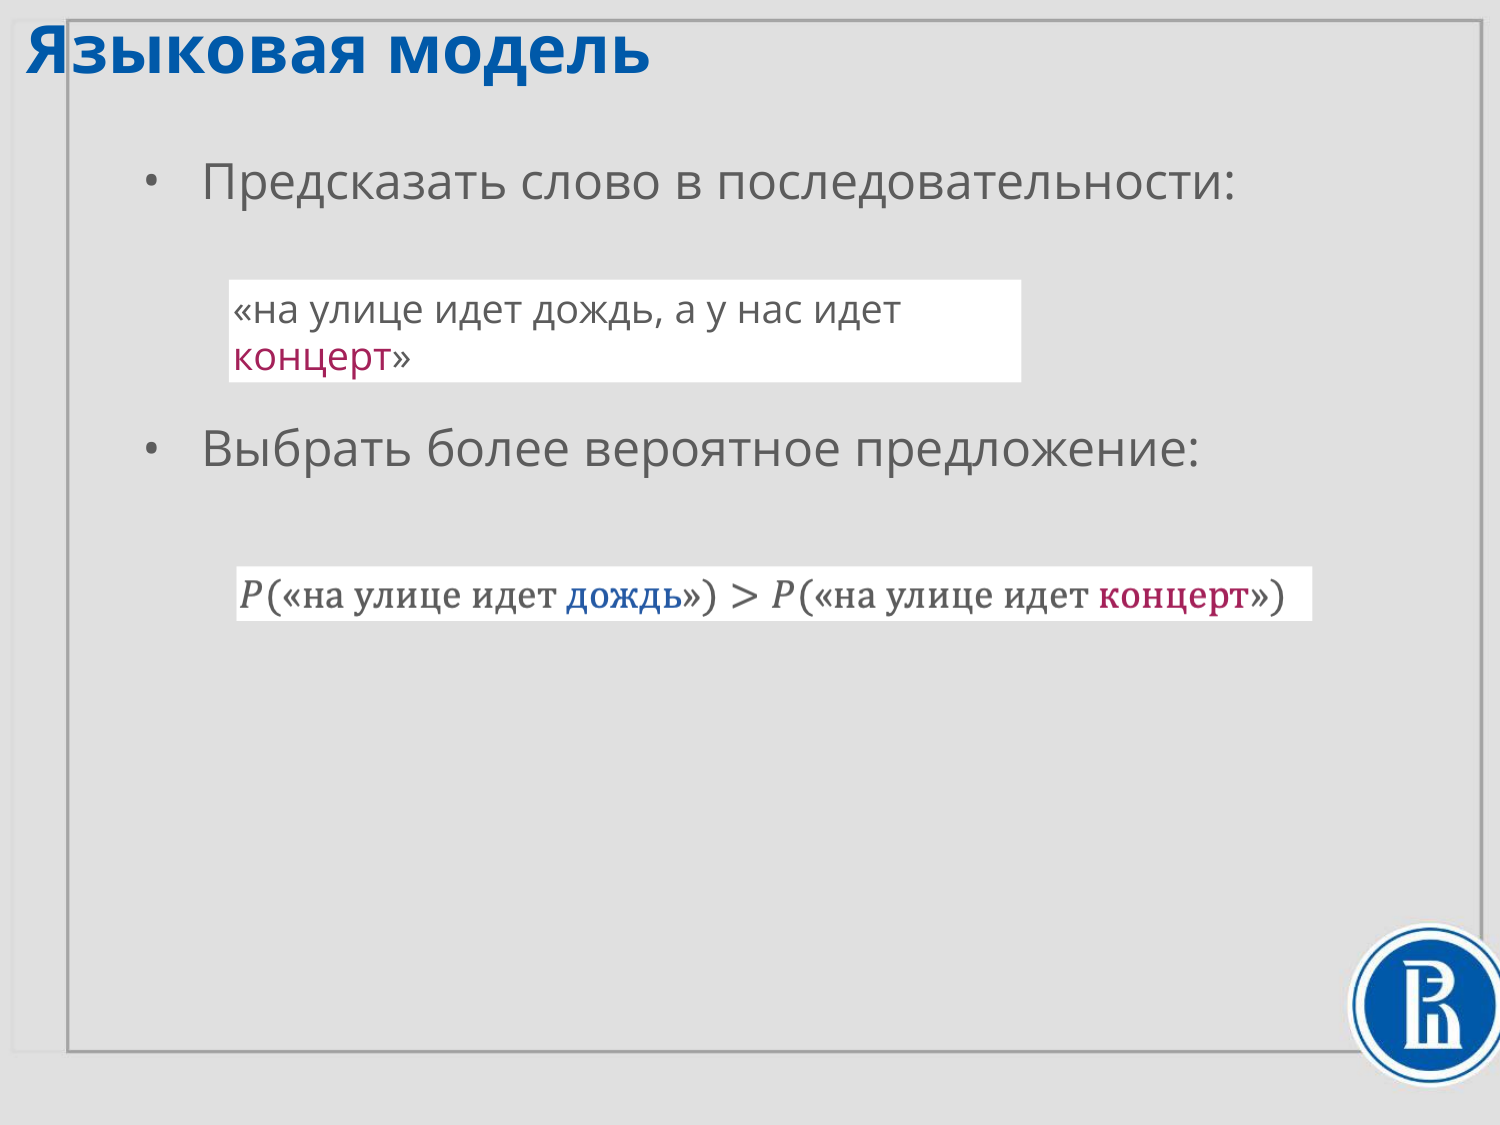

Языковая модель
Предсказать слово в последовательности:

Выбрать более вероятное предложение:
«на улице идет дождь, а у нас идет концерт»